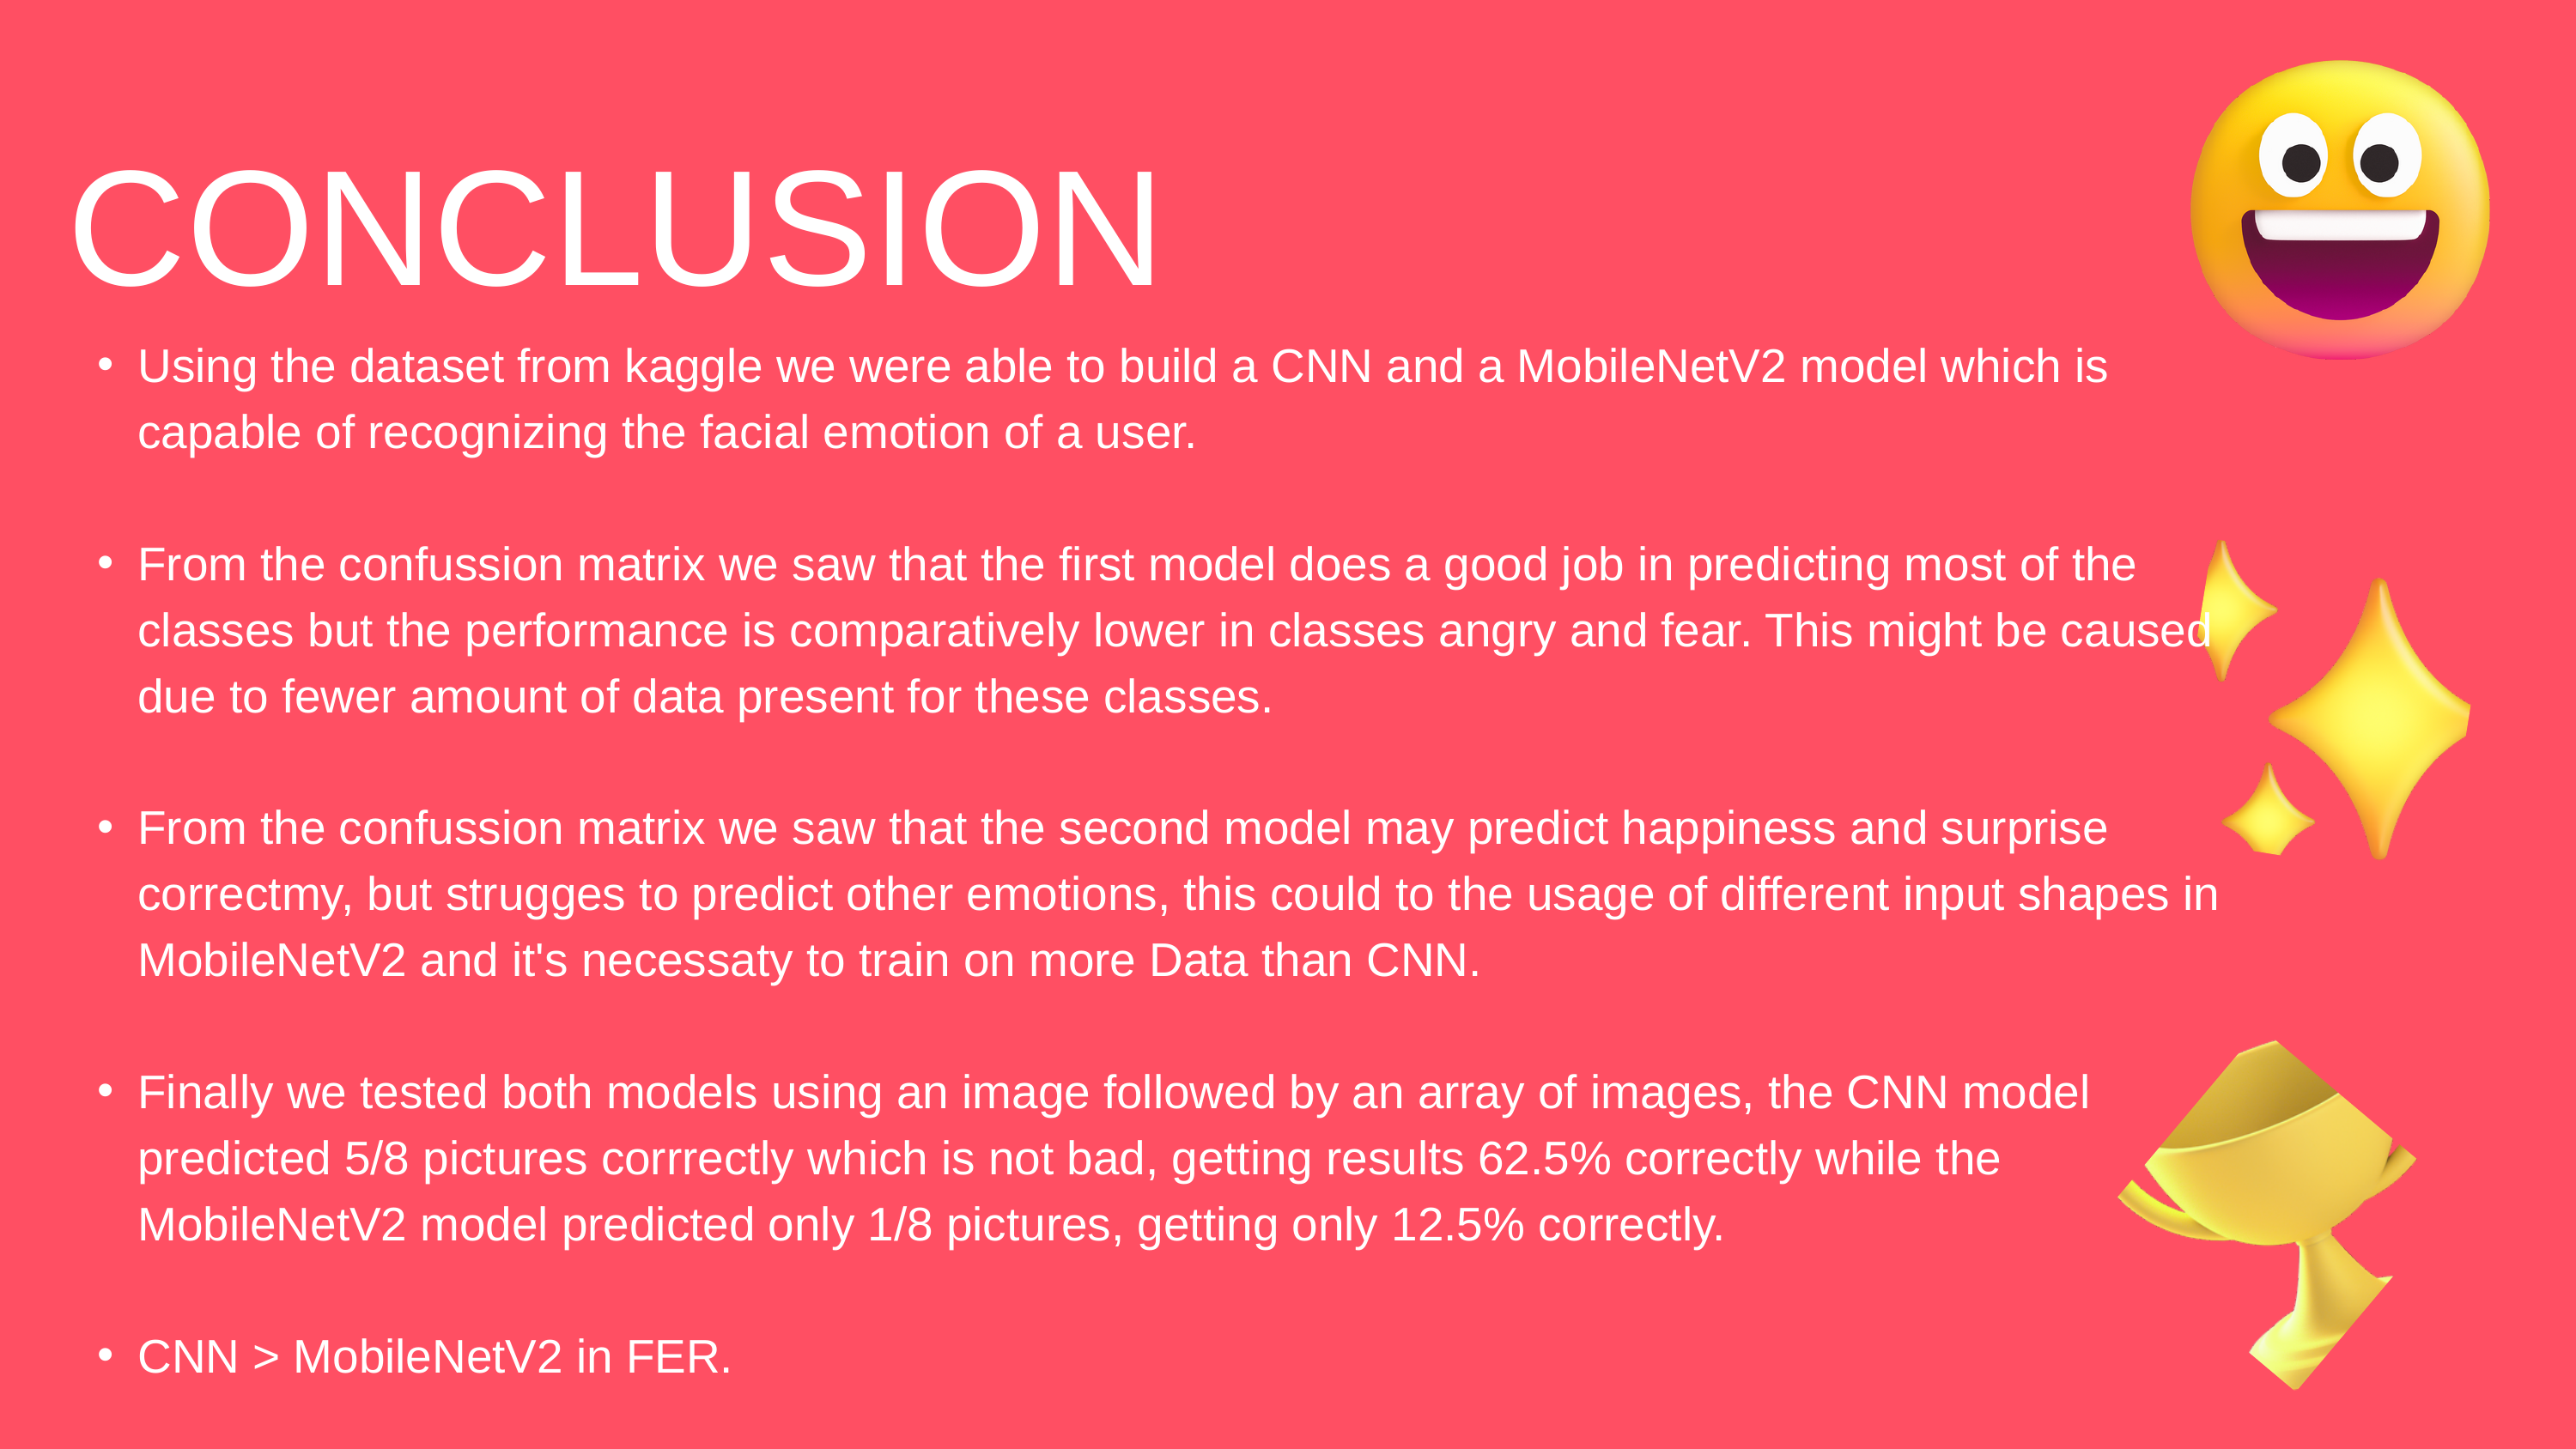

CONCLUSION
Using the dataset from kaggle we were able to build a CNN and a MobileNetV2 model which is capable of recognizing the facial emotion of a user.

From the confussion matrix we saw that the first model does a good job in predicting most of the classes but the performance is comparatively lower in classes angry and fear. This might be caused due to fewer amount of data present for these classes.

From the confussion matrix we saw that the second model may predict happiness and surprise correctmy, but strugges to predict other emotions, this could to the usage of different input shapes in MobileNetV2 and it's necessaty to train on more Data than CNN.

Finally we tested both models using an image followed by an array of images, the CNN model predicted 5/8 pictures corrrectly which is not bad, getting results 62.5% correctly while the MobileNetV2 model predicted only 1/8 pictures, getting only 12.5% correctly.

CNN > MobileNetV2 in FER.